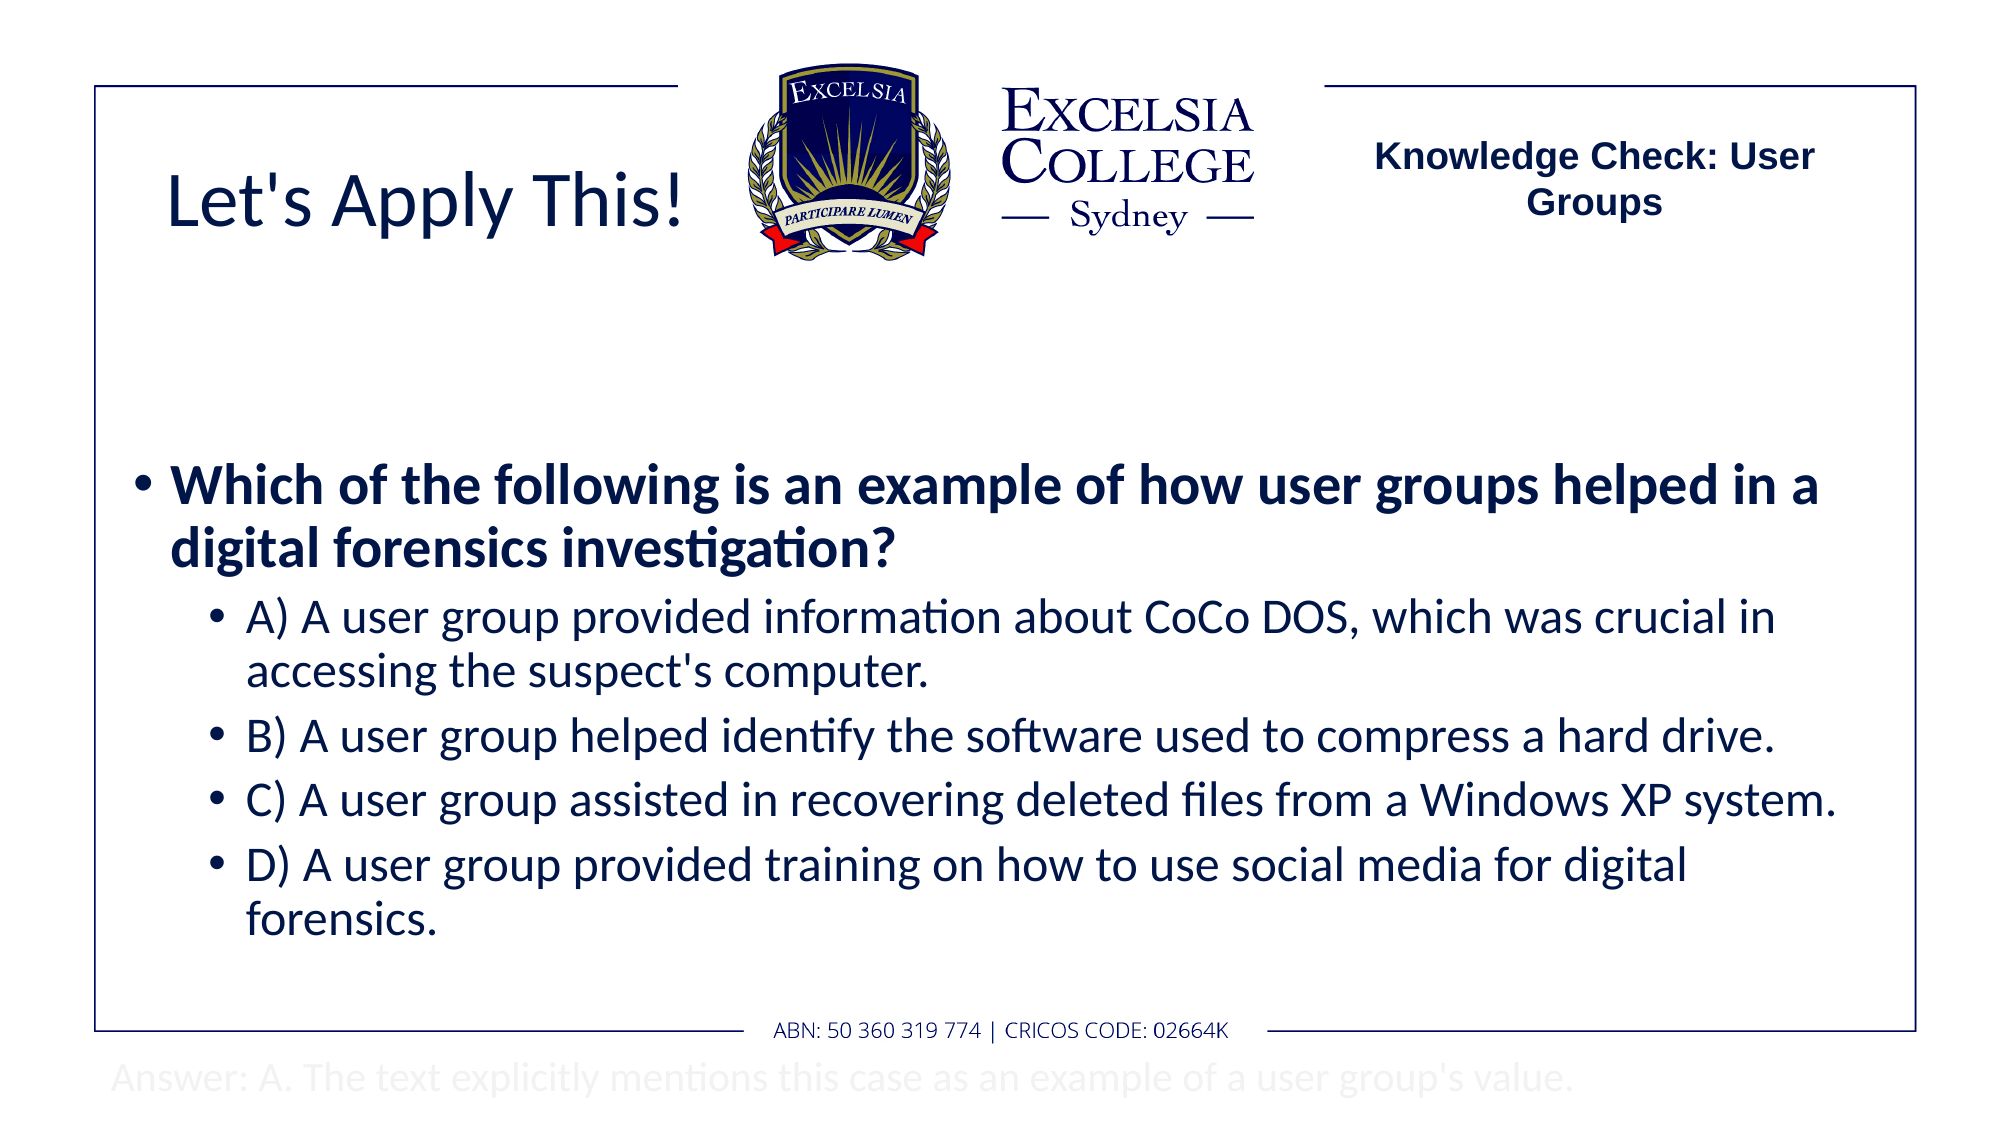

# Let's Apply This!
Knowledge Check: User Groups

Which of the following is an example of how user groups helped in a digital forensics investigation?
A) A user group provided information about CoCo DOS, which was crucial in accessing the suspect's computer.
B) A user group helped identify the software used to compress a hard drive.
C) A user group assisted in recovering deleted files from a Windows XP system.
D) A user group provided training on how to use social media for digital forensics.
Answer: A. The text explicitly mentions this case as an example of a user group's value.